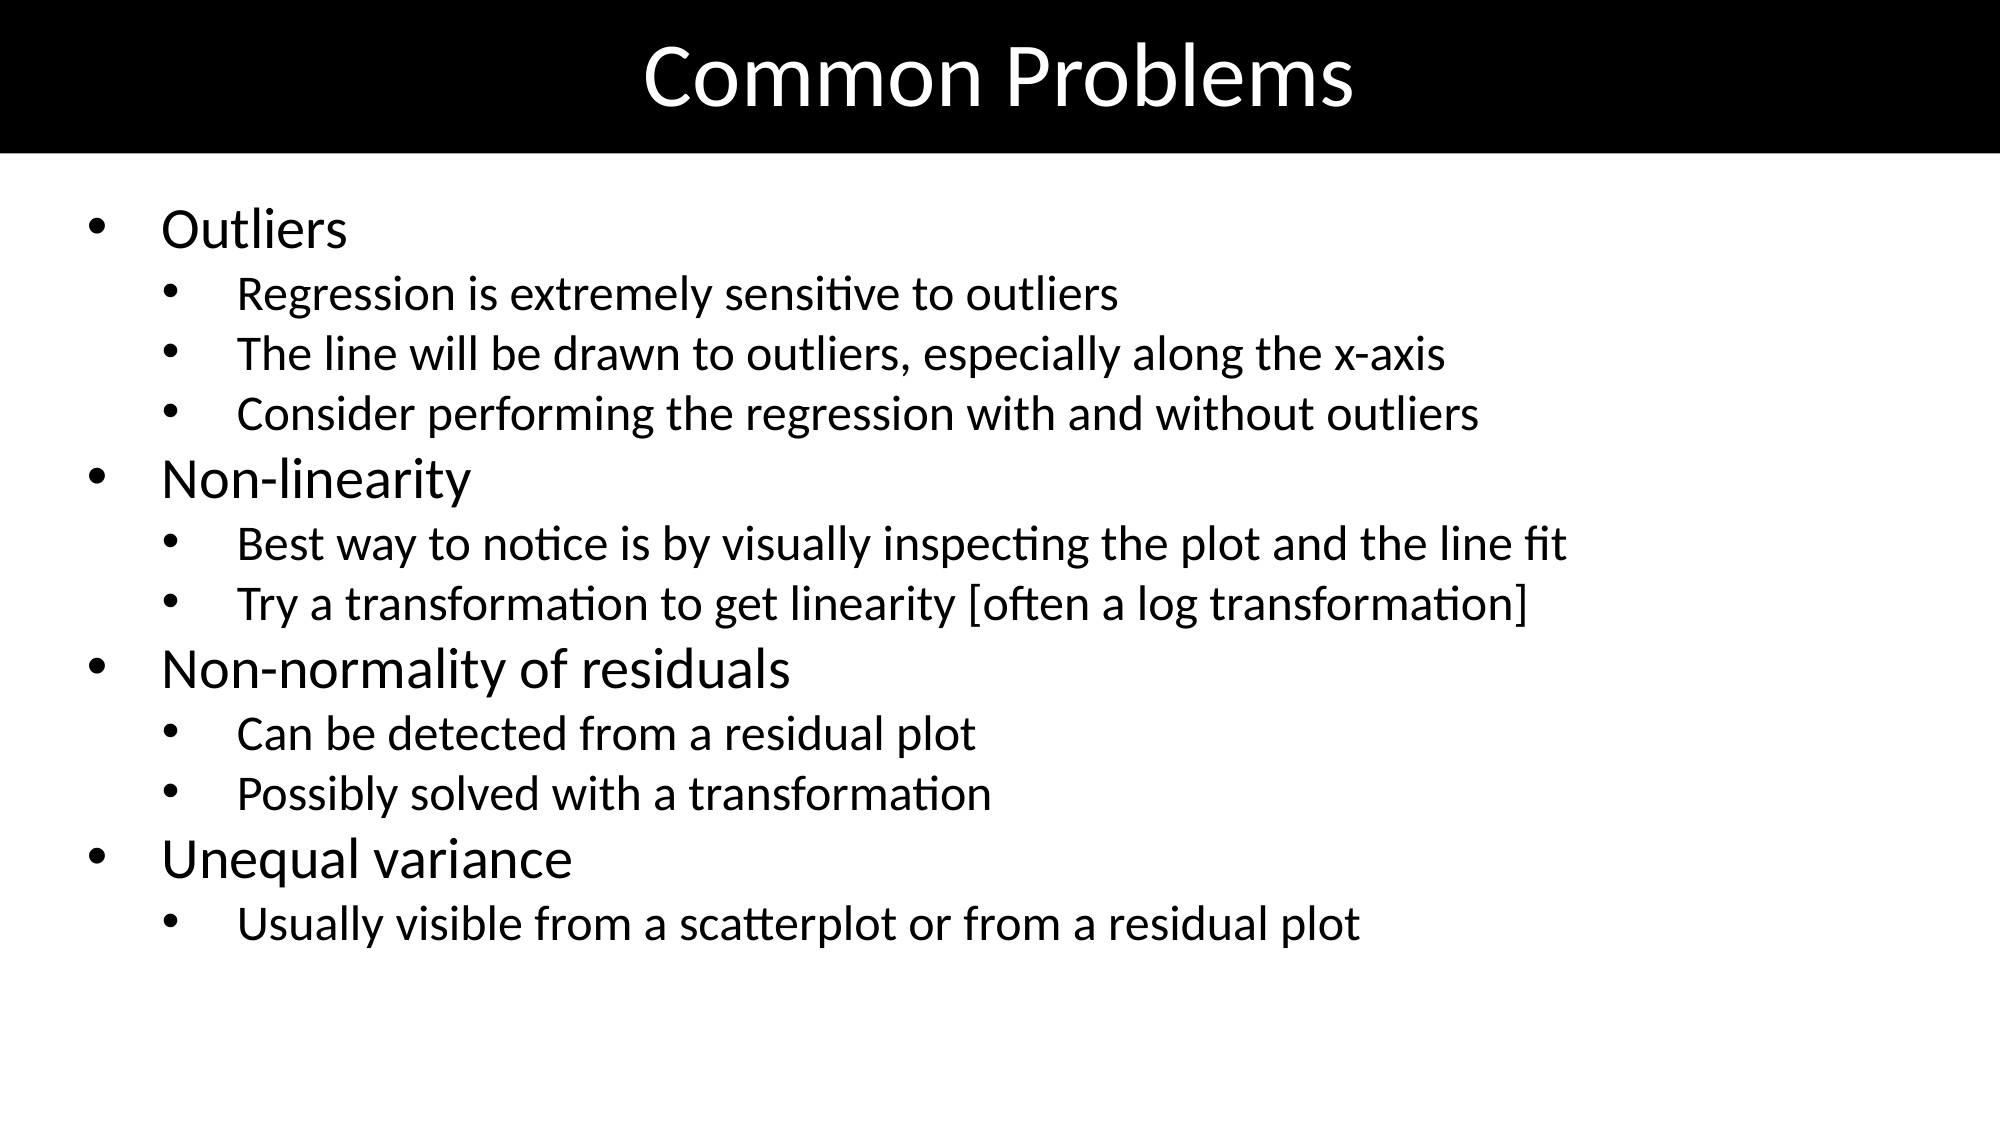

# Common Problems
Outliers
Regression is extremely sensitive to outliers
The line will be drawn to outliers, especially along the x-axis
Consider performing the regression with and without outliers
Non-linearity
Best way to notice is by visually inspecting the plot and the line fit
Try a transformation to get linearity [often a log transformation]
Non-normality of residuals
Can be detected from a residual plot
Possibly solved with a transformation
Unequal variance
Usually visible from a scatterplot or from a residual plot